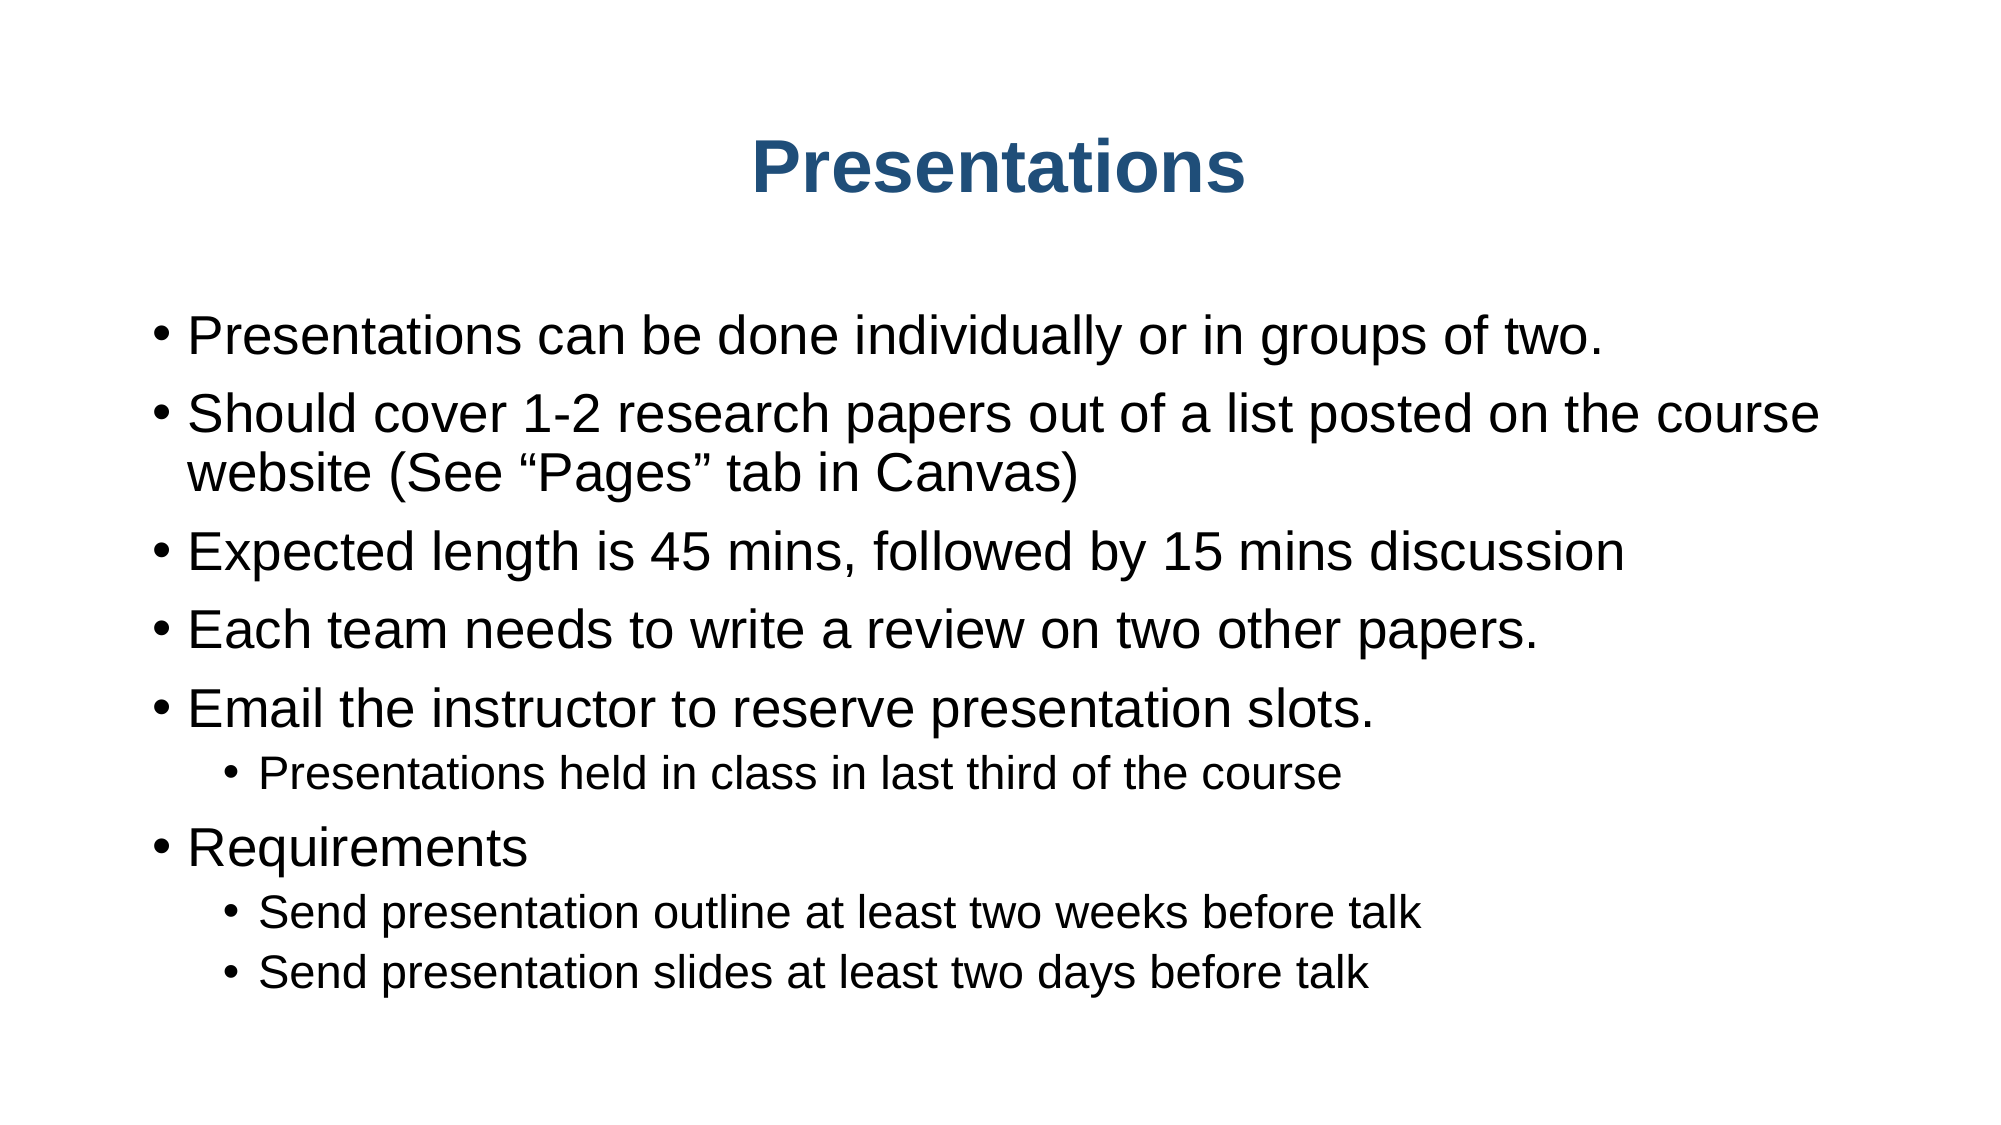

# Presentations
Presentations can be done individually or in groups of two.
Should cover 1-2 research papers out of a list posted on the course website (See “Pages” tab in Canvas)
Expected length is 45 mins, followed by 15 mins discussion
Each team needs to write a review on two other papers.
Email the instructor to reserve presentation slots.
Presentations held in class in last third of the course
Requirements
Send presentation outline at least two weeks before talk
Send presentation slides at least two days before talk